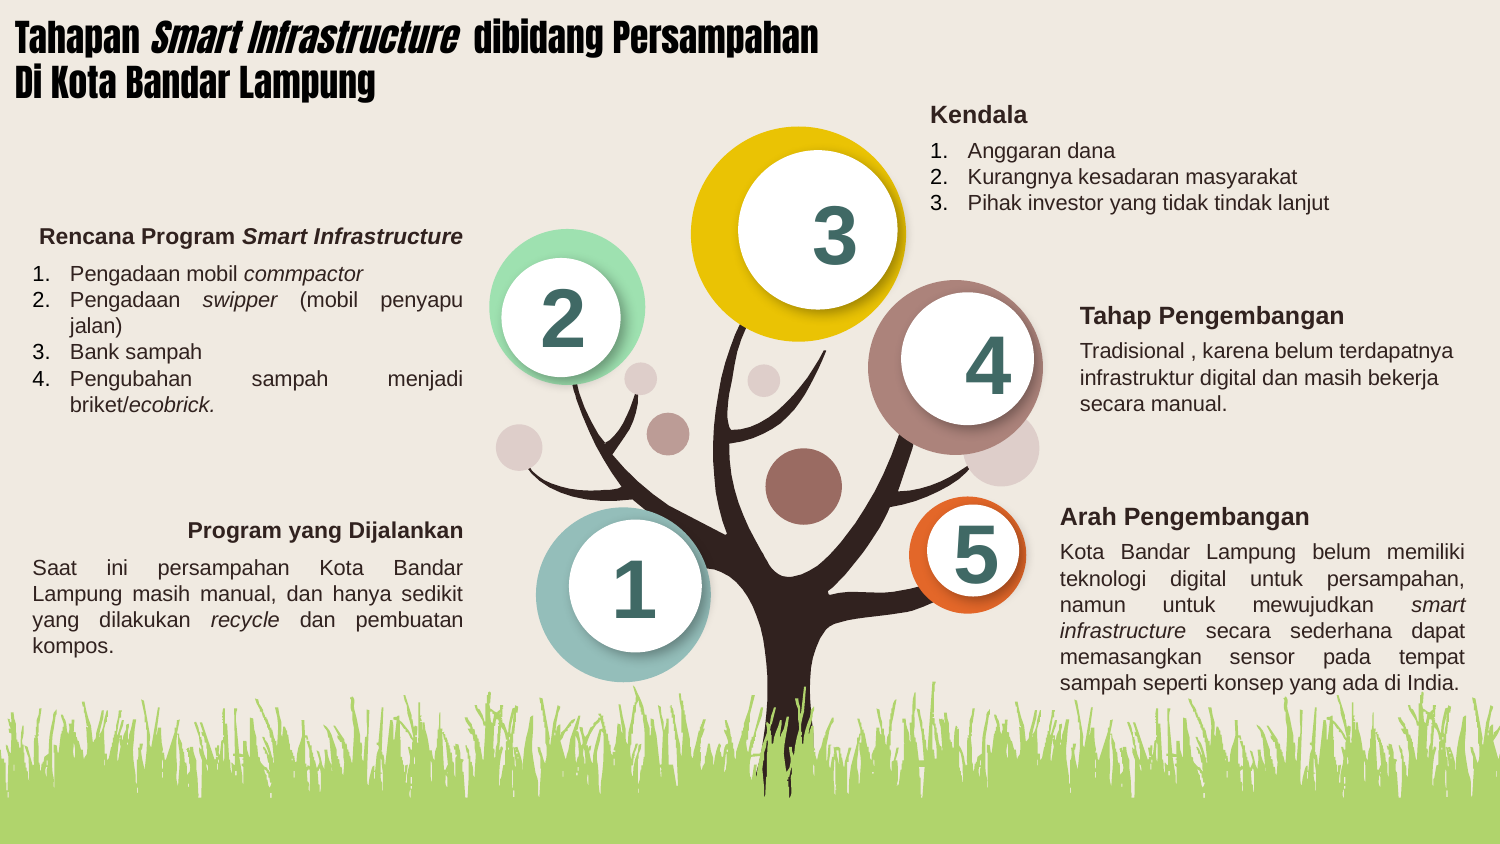

Tahapan Smart Infrastructure  dibidang Persampahan
Di Kota Bandar Lampung
Kendala
Anggaran dana
Kurangnya kesadaran masyarakat
Pihak investor yang tidak tindak lanjut

3
Rencana Program Smart Infrastructure
Pengadaan mobil commpactor
Pengadaan swipper (mobil penyapu jalan)
Bank sampah
Pengubahan sampah menjadi briket/ecobrick.
2

Tahap Pengembangan
Tradisional , karena belum terdapatnya infrastruktur digital dan masih bekerja secara manual.

4
5
Arah Pengembangan
Kota Bandar Lampung belum memiliki teknologi digital untuk persampahan, namun untuk mewujudkan smart infrastructure secara sederhana dapat memasangkan sensor pada tempat sampah seperti konsep yang ada di India.

Program yang Dijalankan
Saat ini persampahan Kota Bandar Lampung masih manual, dan hanya sedikit yang dilakukan recycle dan pembuatan kompos.
1